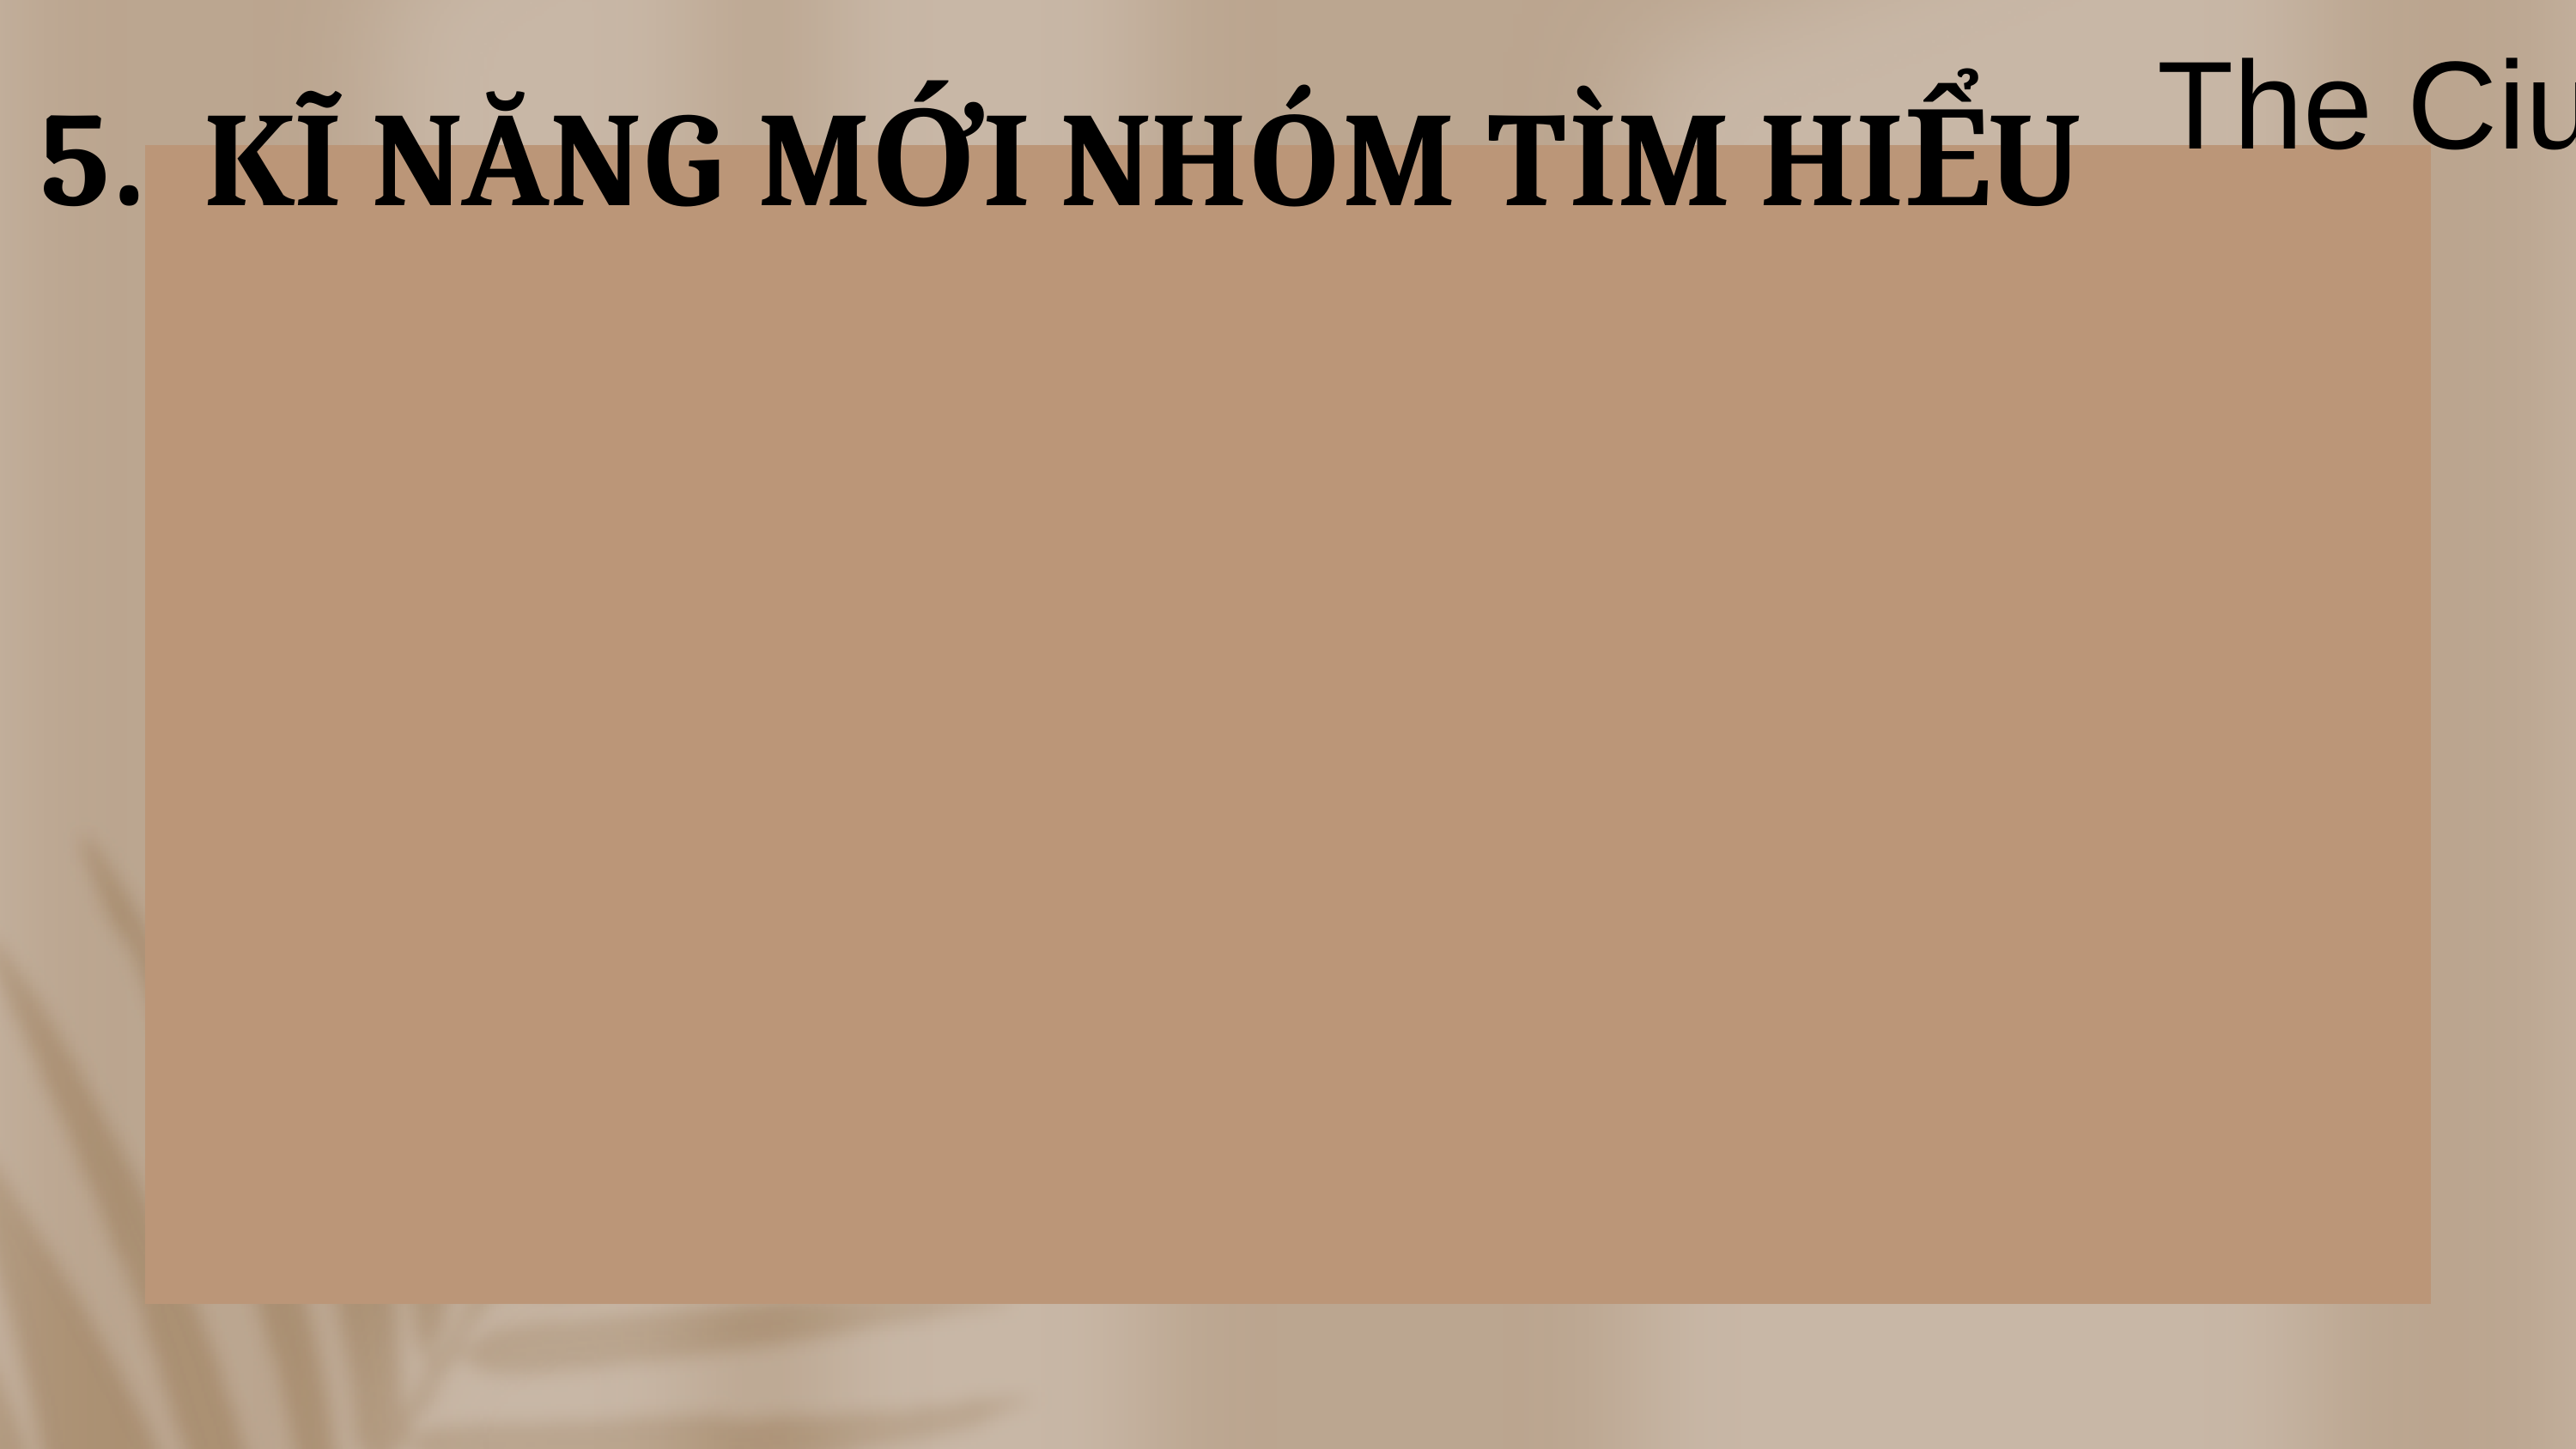

5.  KĨ NĂNG MỚI NHÓM TÌM HIỂU
The Ciu